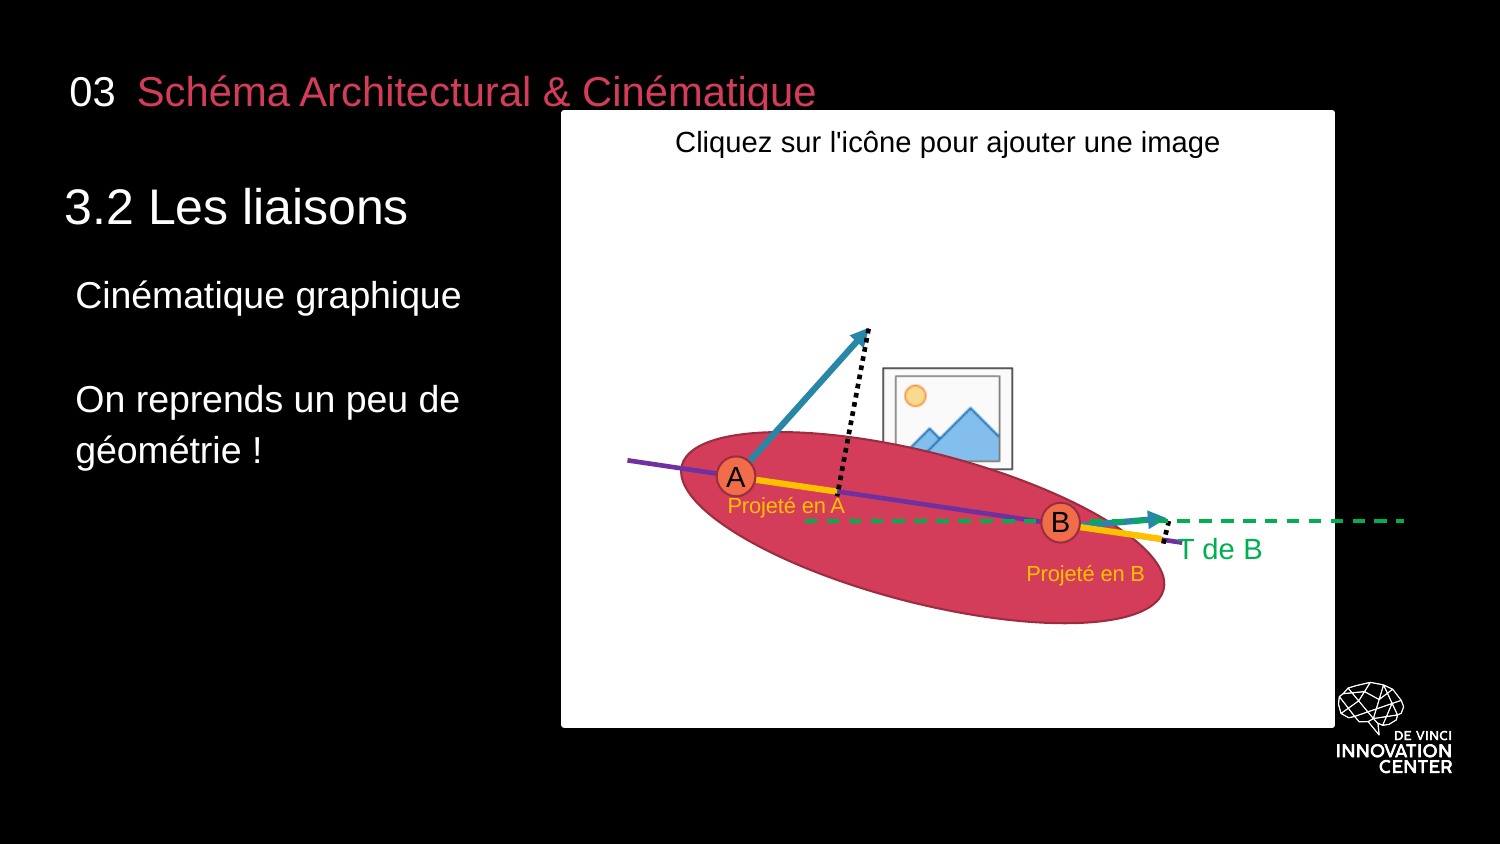

03
Schéma Architectural & Cinématique

# 3.2 Les liaisons
Cinématique graphique

On reprends un peu de géométrie !
A

Projeté en A
B

T de B
Projeté en B